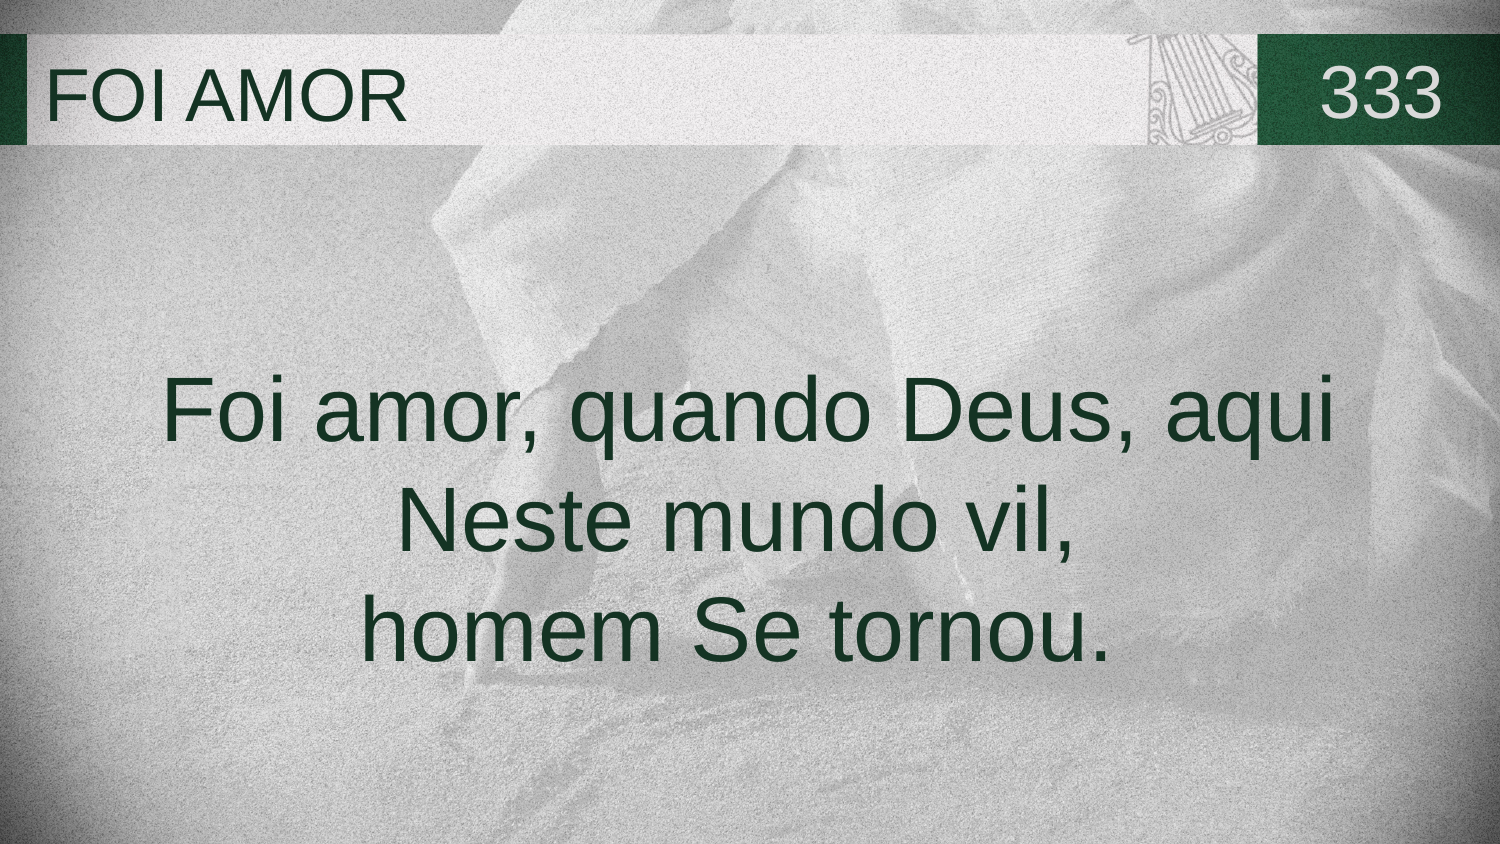

# FOI AMOR
333
Foi amor, quando Deus, aqui
Neste mundo vil,
homem Se tornou.